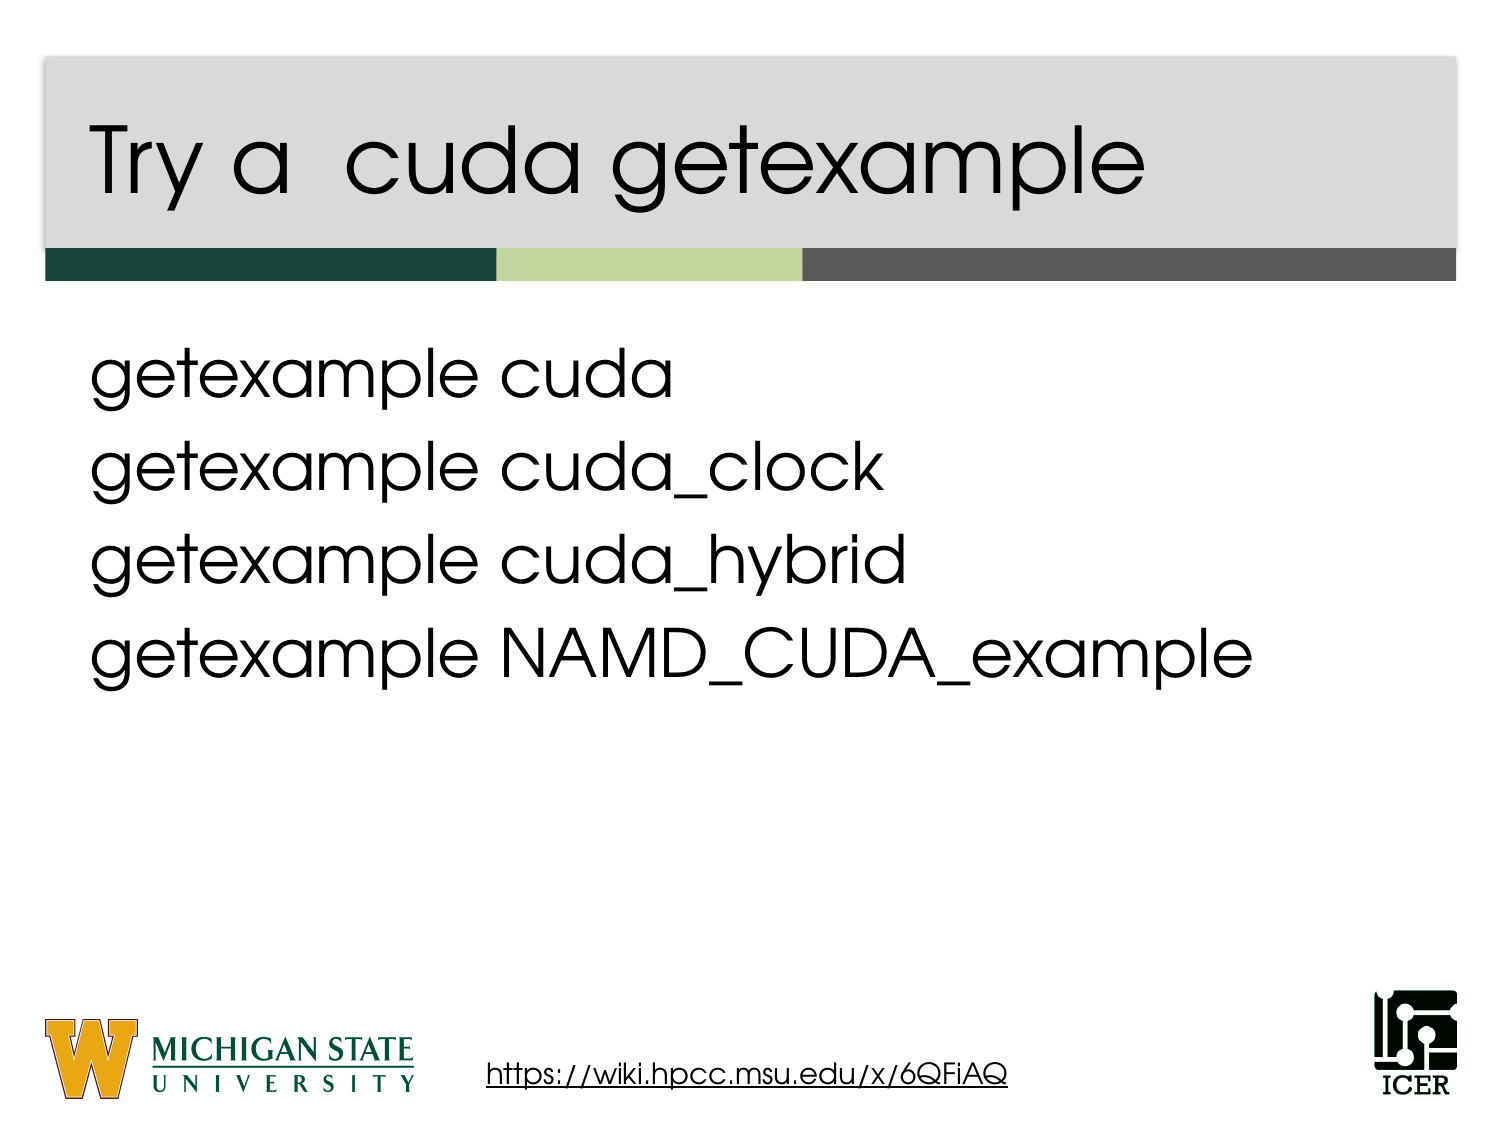

# Try a  cuda getexample
getexample cuda
getexample cuda_clock
getexample cuda_hybrid
getexample NAMD_CUDA_example